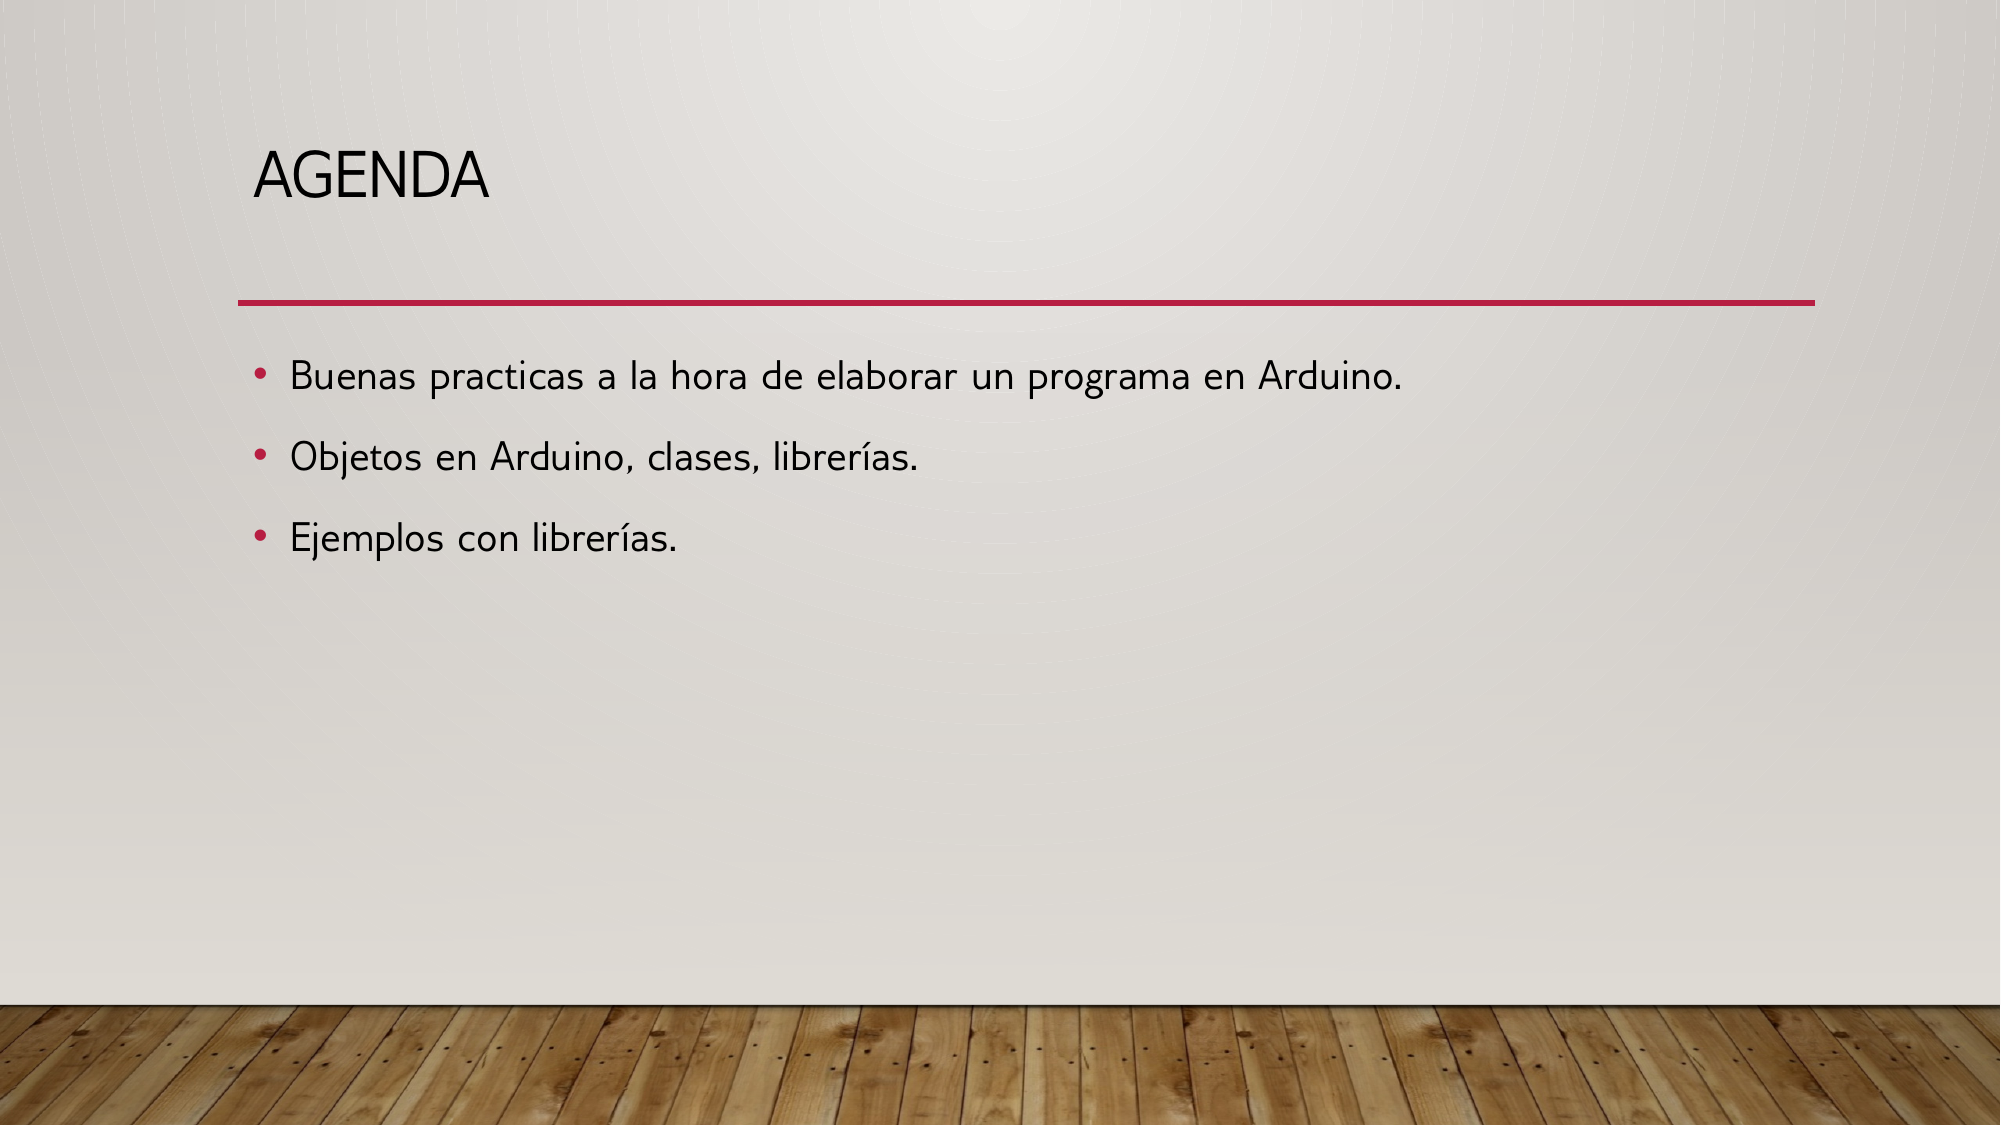

# AGENDA
Buenas practicas a la hora de elaborar un programa en Arduino.
Objetos en Arduino, clases, librerías.
Ejemplos con librerías.